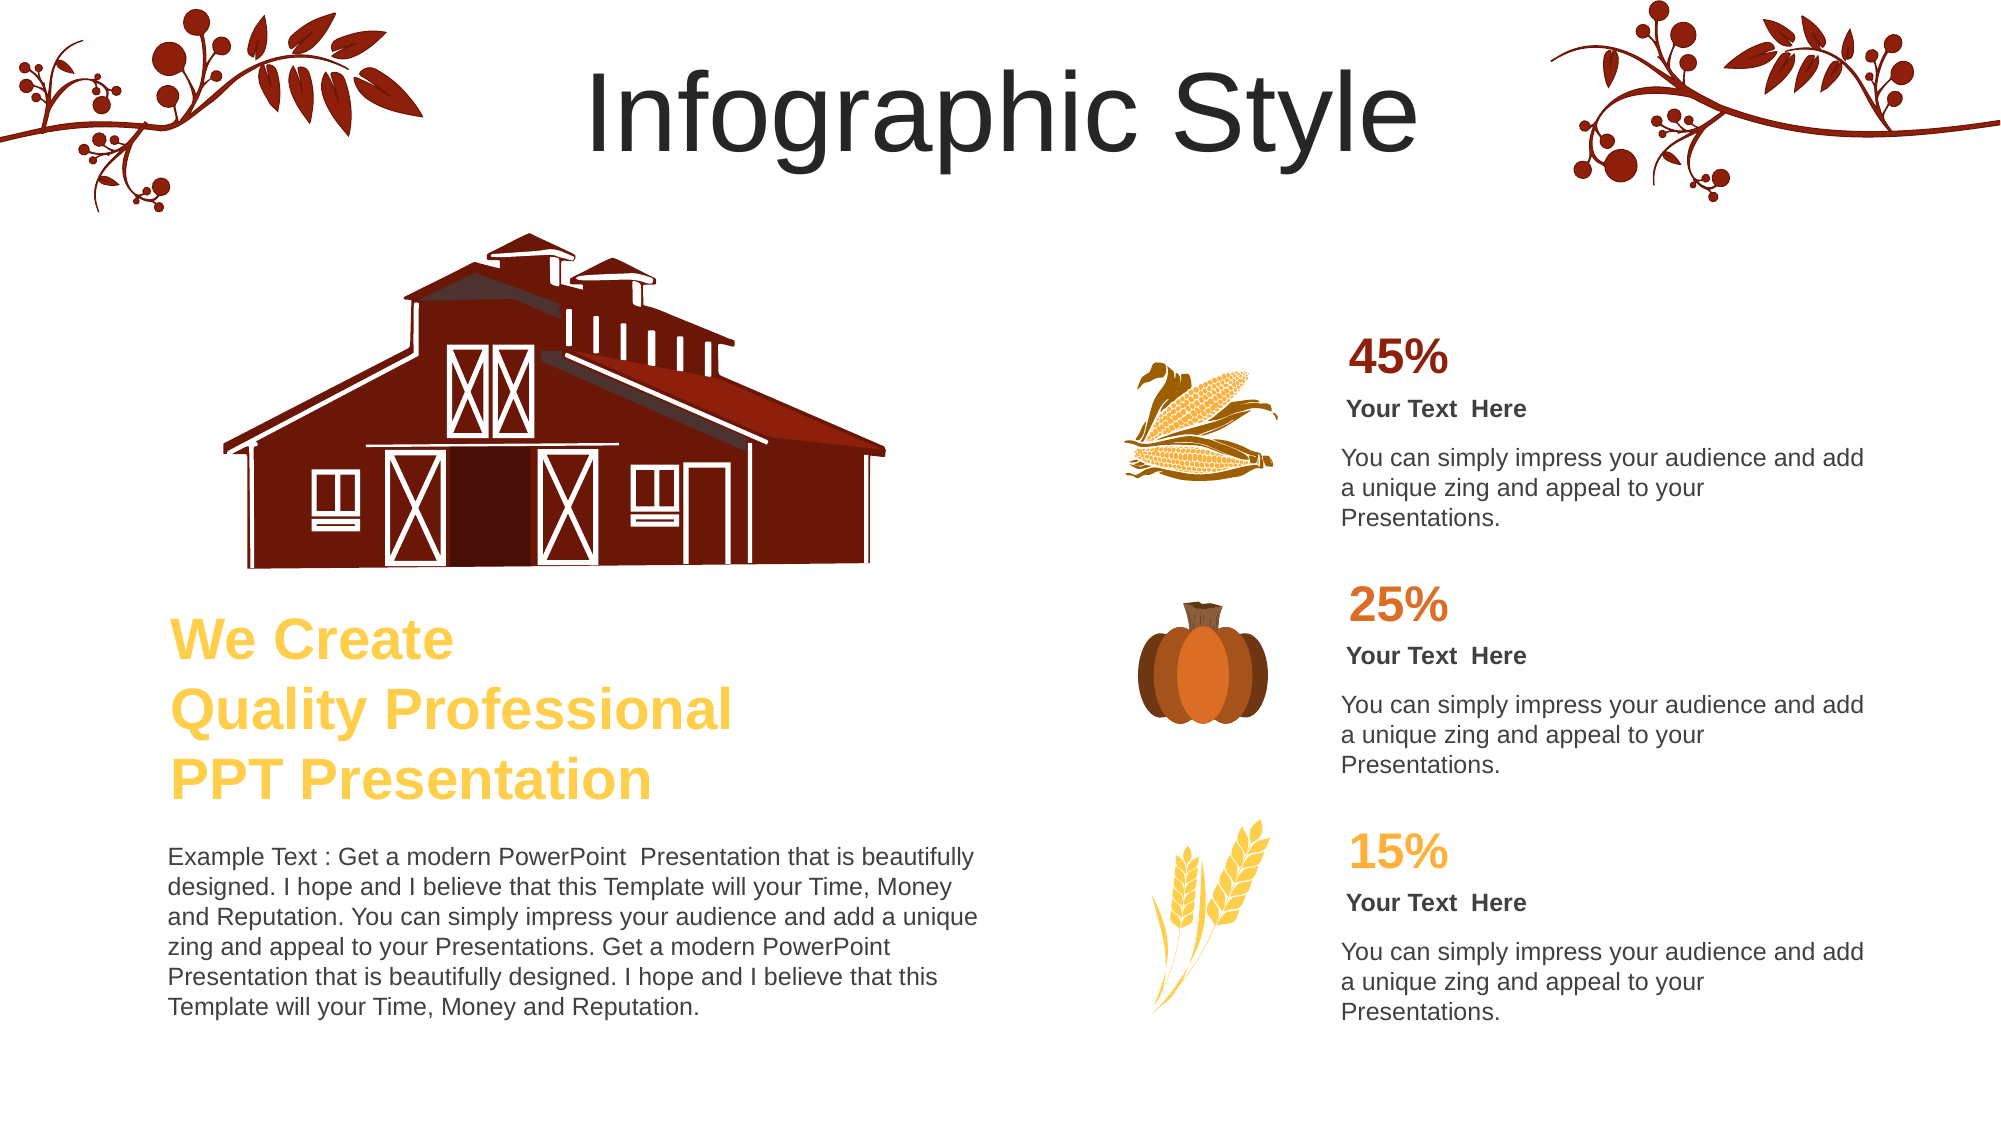

Infographic Style

45%

Your Text  Here
You can simply impress your audience and add a unique zing and appeal to your Presentations.
25%
We Create
Quality Professional
PPT Presentation

Your Text  Here
You can simply impress your audience and add a unique zing and appeal to your Presentations.

15%
Example Text : Get a modern PowerPoint  Presentation that is beautifully designed. I hope and I believe that this Template will your Time, Money and Reputation. You can simply impress your audience and add a unique zing and appeal to your Presentations. Get a modern PowerPoint  Presentation that is beautifully designed. I hope and I believe that this Template will your Time, Money and Reputation.
Your Text  Here
You can simply impress your audience and add a unique zing and appeal to your Presentations.